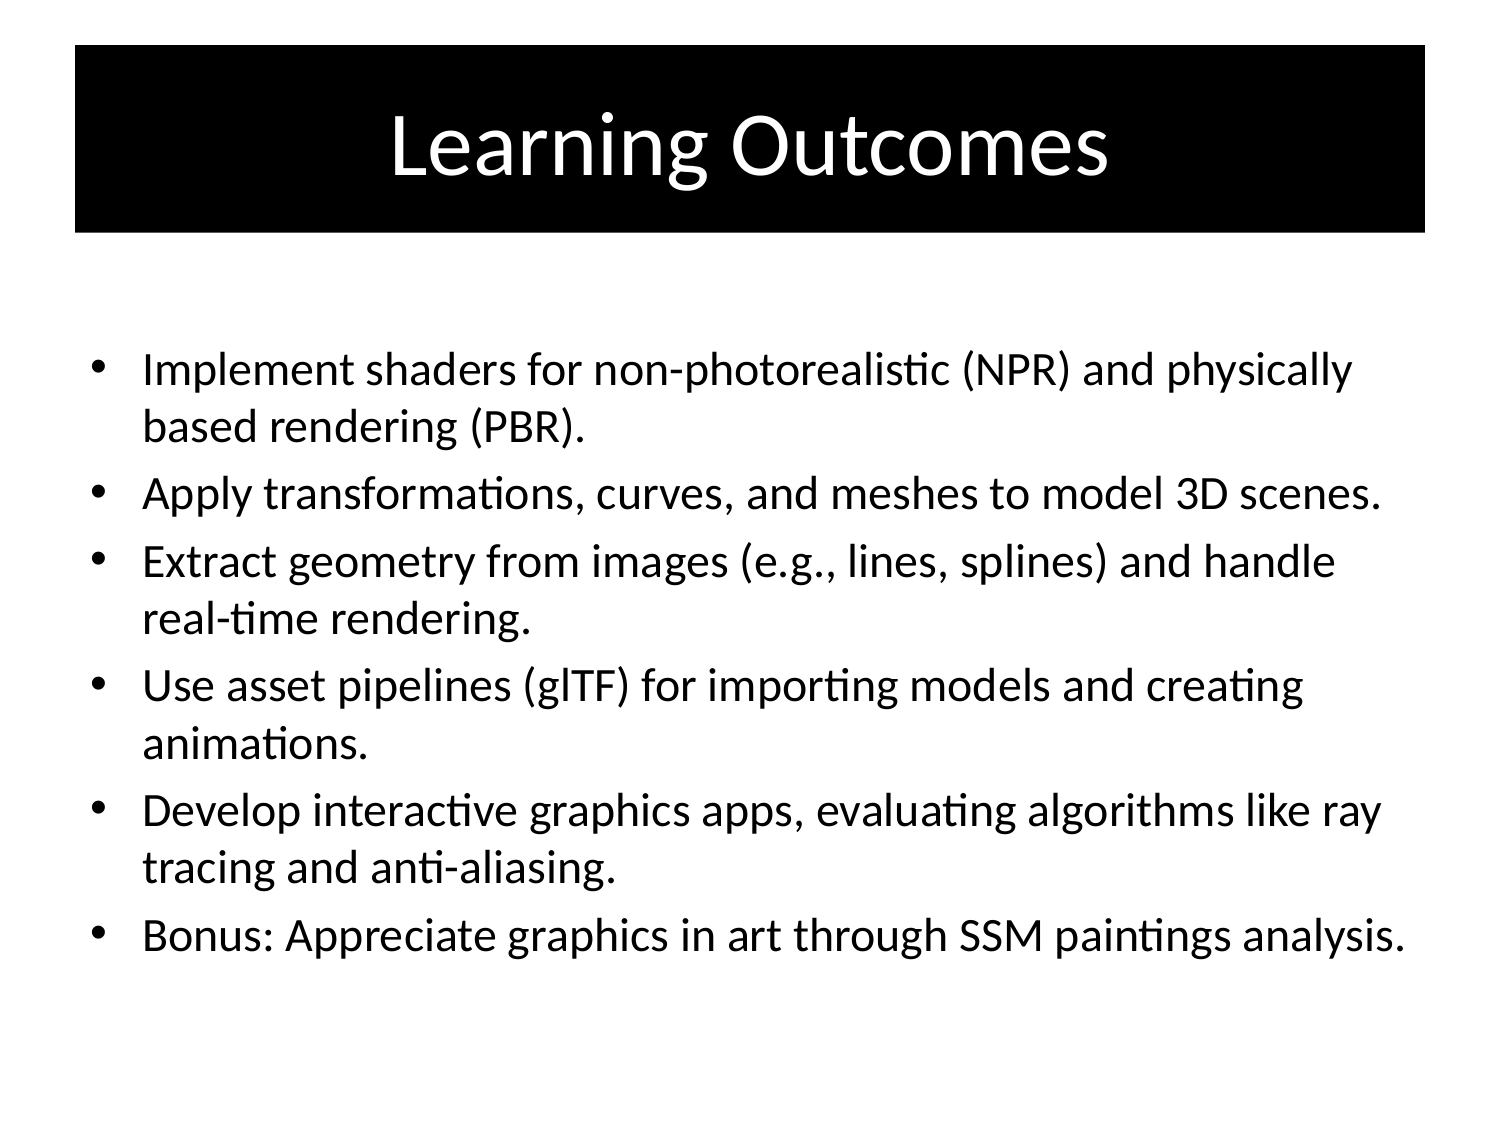

# Learning Outcomes

Implement shaders for non-photorealistic (NPR) and physically based rendering (PBR).
Apply transformations, curves, and meshes to model 3D scenes.
Extract geometry from images (e.g., lines, splines) and handle real-time rendering.
Use asset pipelines (glTF) for importing models and creating animations.
Develop interactive graphics apps, evaluating algorithms like ray tracing and anti-aliasing.
Bonus: Appreciate graphics in art through SSM paintings analysis.